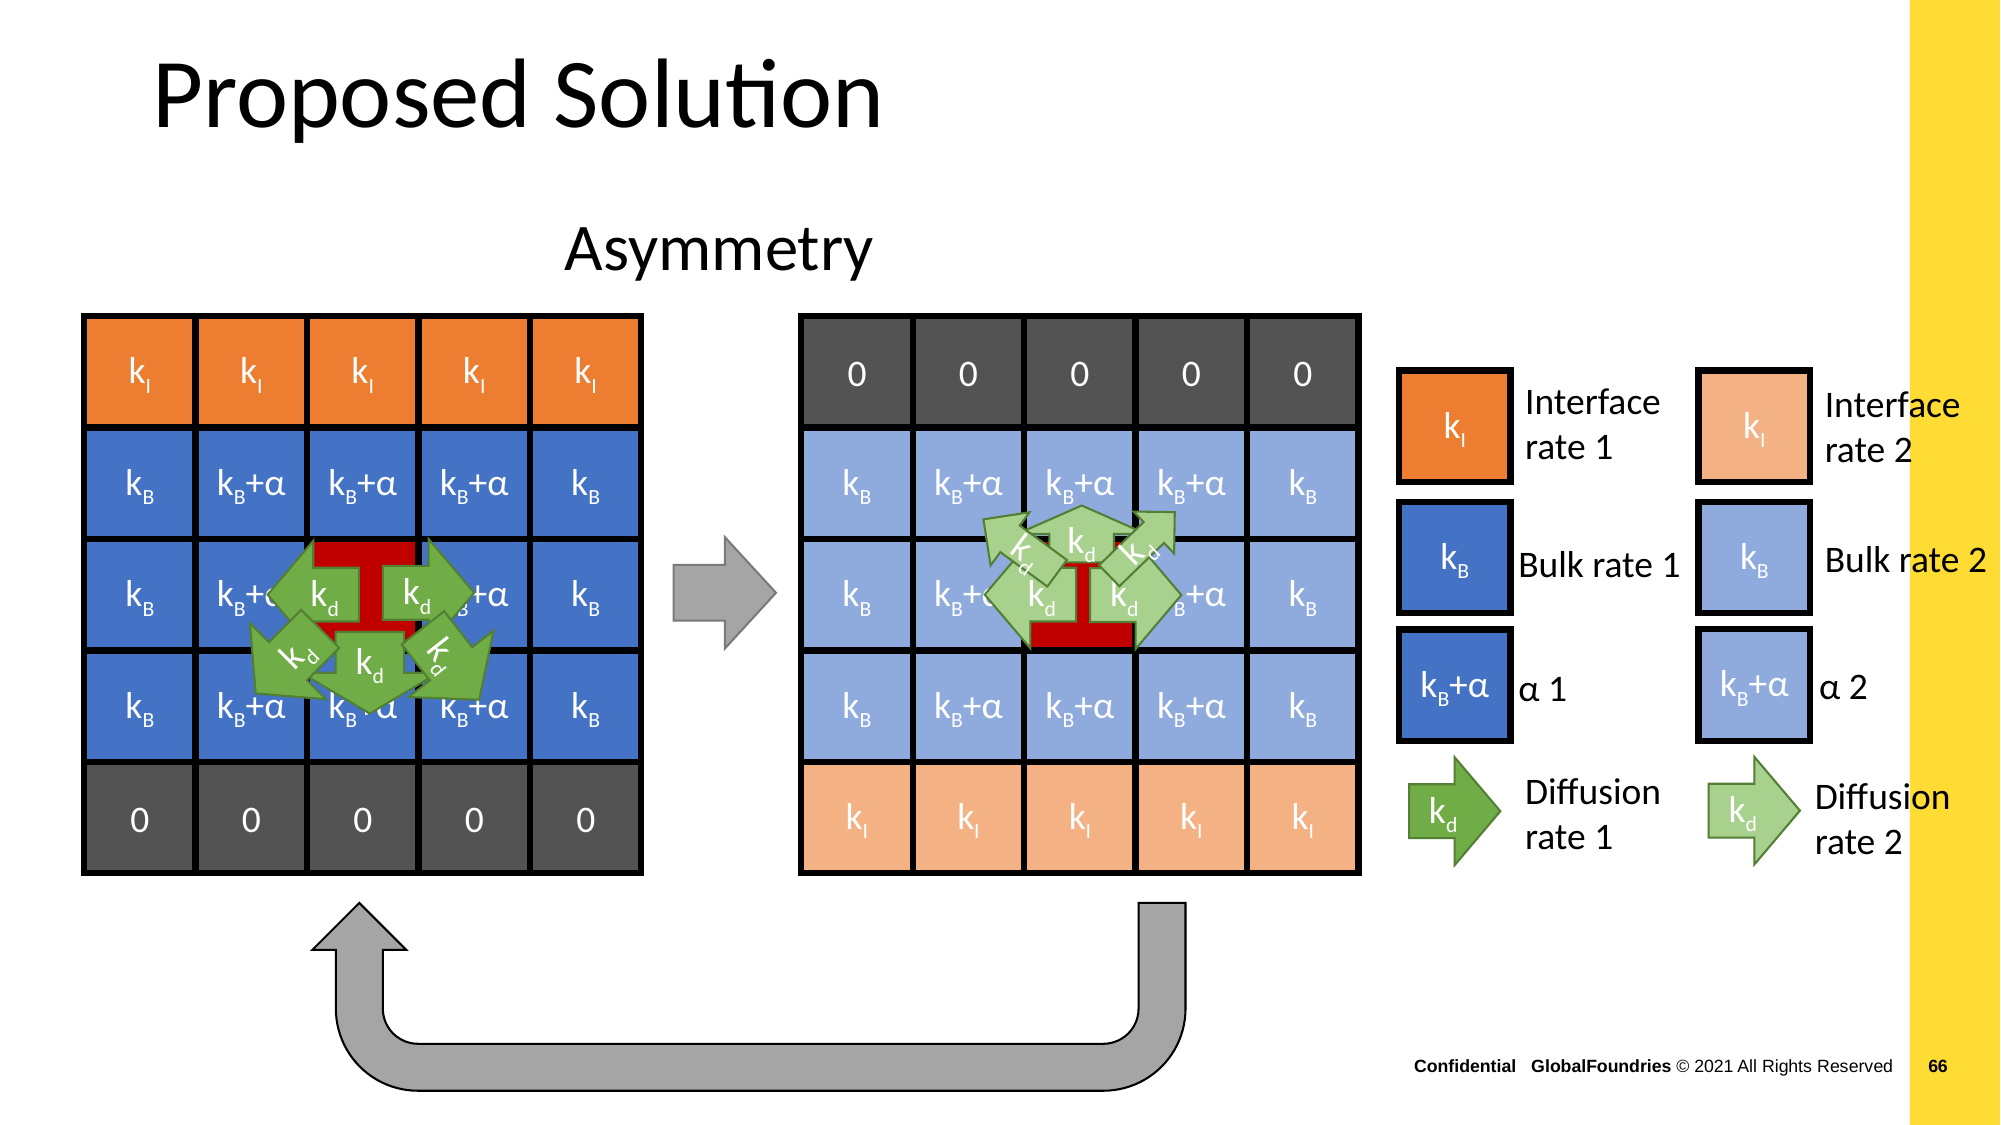

Proposed Solution
Asymmetry
kI
kI
kI
kI
kI
0
0
0
0
0
Interface
rate 1
kI
kI
Interface
rate 2
kB
kB+α
kB+α
kB+α
kB
kB
kB+α
kB+α
kB+α
kB
kB
kB
kd
kd
kd
Bulk rate 2
Bulk rate 1

kB
kB+α

kd
kB+α
kB
kB
kB+α

kB+α
kB
kd
kd
kd
kd
kd
kB+α
kB+α
kd
kB
kB+α
kB+α
kB+α
kB
kB
kB+α
kB+α
kB+α
kB
α 2
α 1
kd
kd
Diffusion
rate 1
0
0
0
0
0
kI
kI
kI
kI
kI
Diffusion
rate 2